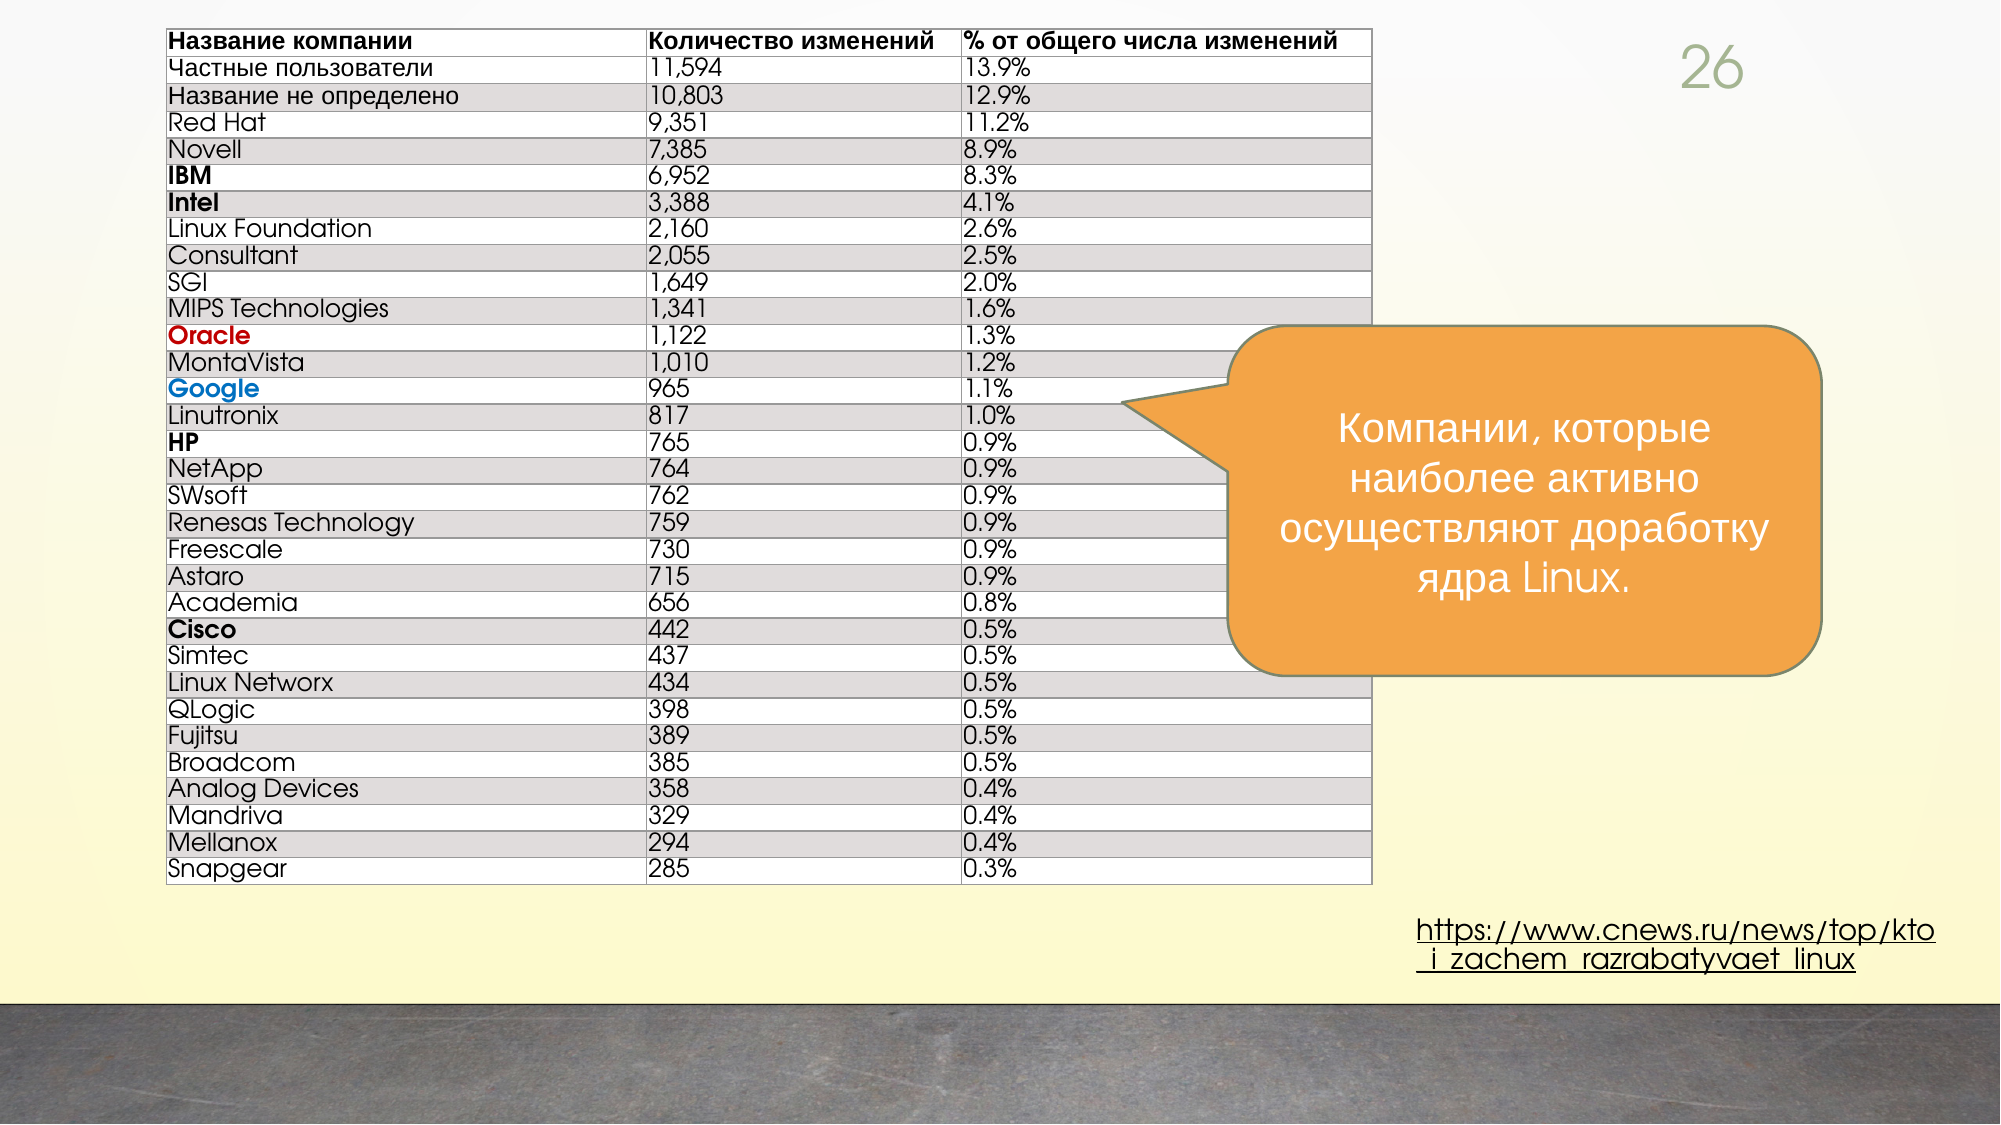

26
| Название компании | Количество изменений | % от общего числа изменений |
| --- | --- | --- |
| Частные пользователи | 11,594 | 13.9% |
| Название не определено | 10,803 | 12.9% |
| Red Hat | 9,351 | 11.2% |
| Novell | 7,385 | 8.9% |
| IBM | 6,952 | 8.3% |
| Intel | 3,388 | 4.1% |
| Linux Foundation | 2,160 | 2.6% |
| Consultant | 2,055 | 2.5% |
| SGI | 1,649 | 2.0% |
| MIPS Technologies | 1,341 | 1.6% |
| Oracle | 1,122 | 1.3% |
| MontaVista | 1,010 | 1.2% |
| Google | 965 | 1.1% |
| Linutronix | 817 | 1.0% |
| HP | 765 | 0.9% |
| NetApp | 764 | 0.9% |
| SWsoft | 762 | 0.9% |
| Renesas Technology | 759 | 0.9% |
| Freescale | 730 | 0.9% |
| Astaro | 715 | 0.9% |
| Academia | 656 | 0.8% |
| Cisco | 442 | 0.5% |
| Simtec | 437 | 0.5% |
| Linux Networx | 434 | 0.5% |
| QLogic | 398 | 0.5% |
| Fujitsu | 389 | 0.5% |
| Broadcom | 385 | 0.5% |
| Analog Devices | 358 | 0.4% |
| Mandriva | 329 | 0.4% |
| Mellanox | 294 | 0.4% |
| Snapgear | 285 | 0.3% |
Компании, которые наиболее активно осуществляют доработку ядра Linux.
https://www.cnews.ru/news/top/kto_i_zachem_razrabatyvaet_linux